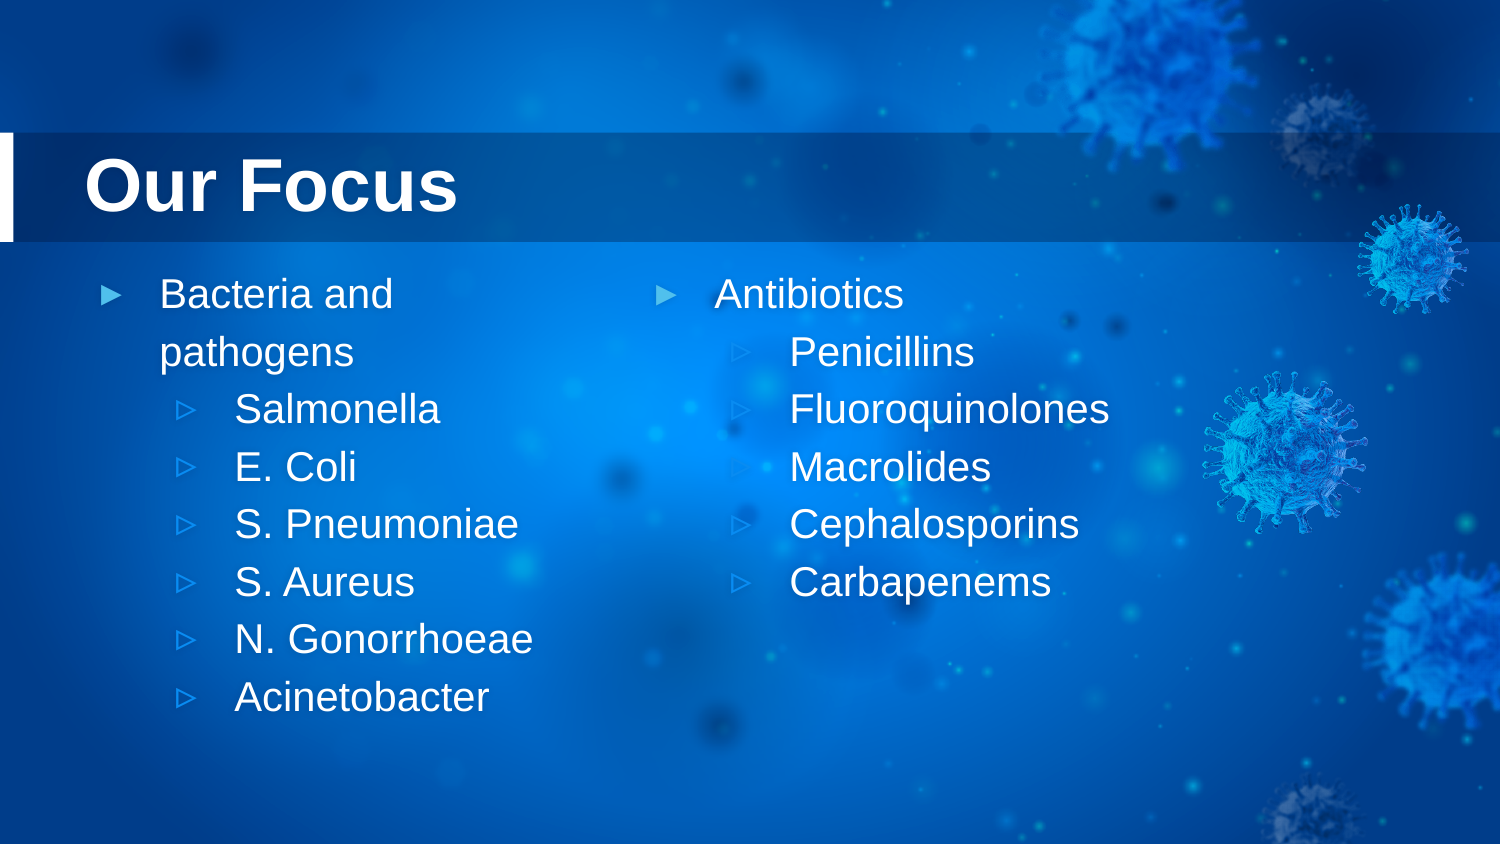

# Our Focus
Bacteria and pathogens
Salmonella
E. Coli
S. Pneumoniae
S. Aureus
N. Gonorrhoeae
Acinetobacter
Antibiotics
Penicillins
Fluoroquinolones
Macrolides
Cephalosporins
Carbapenems